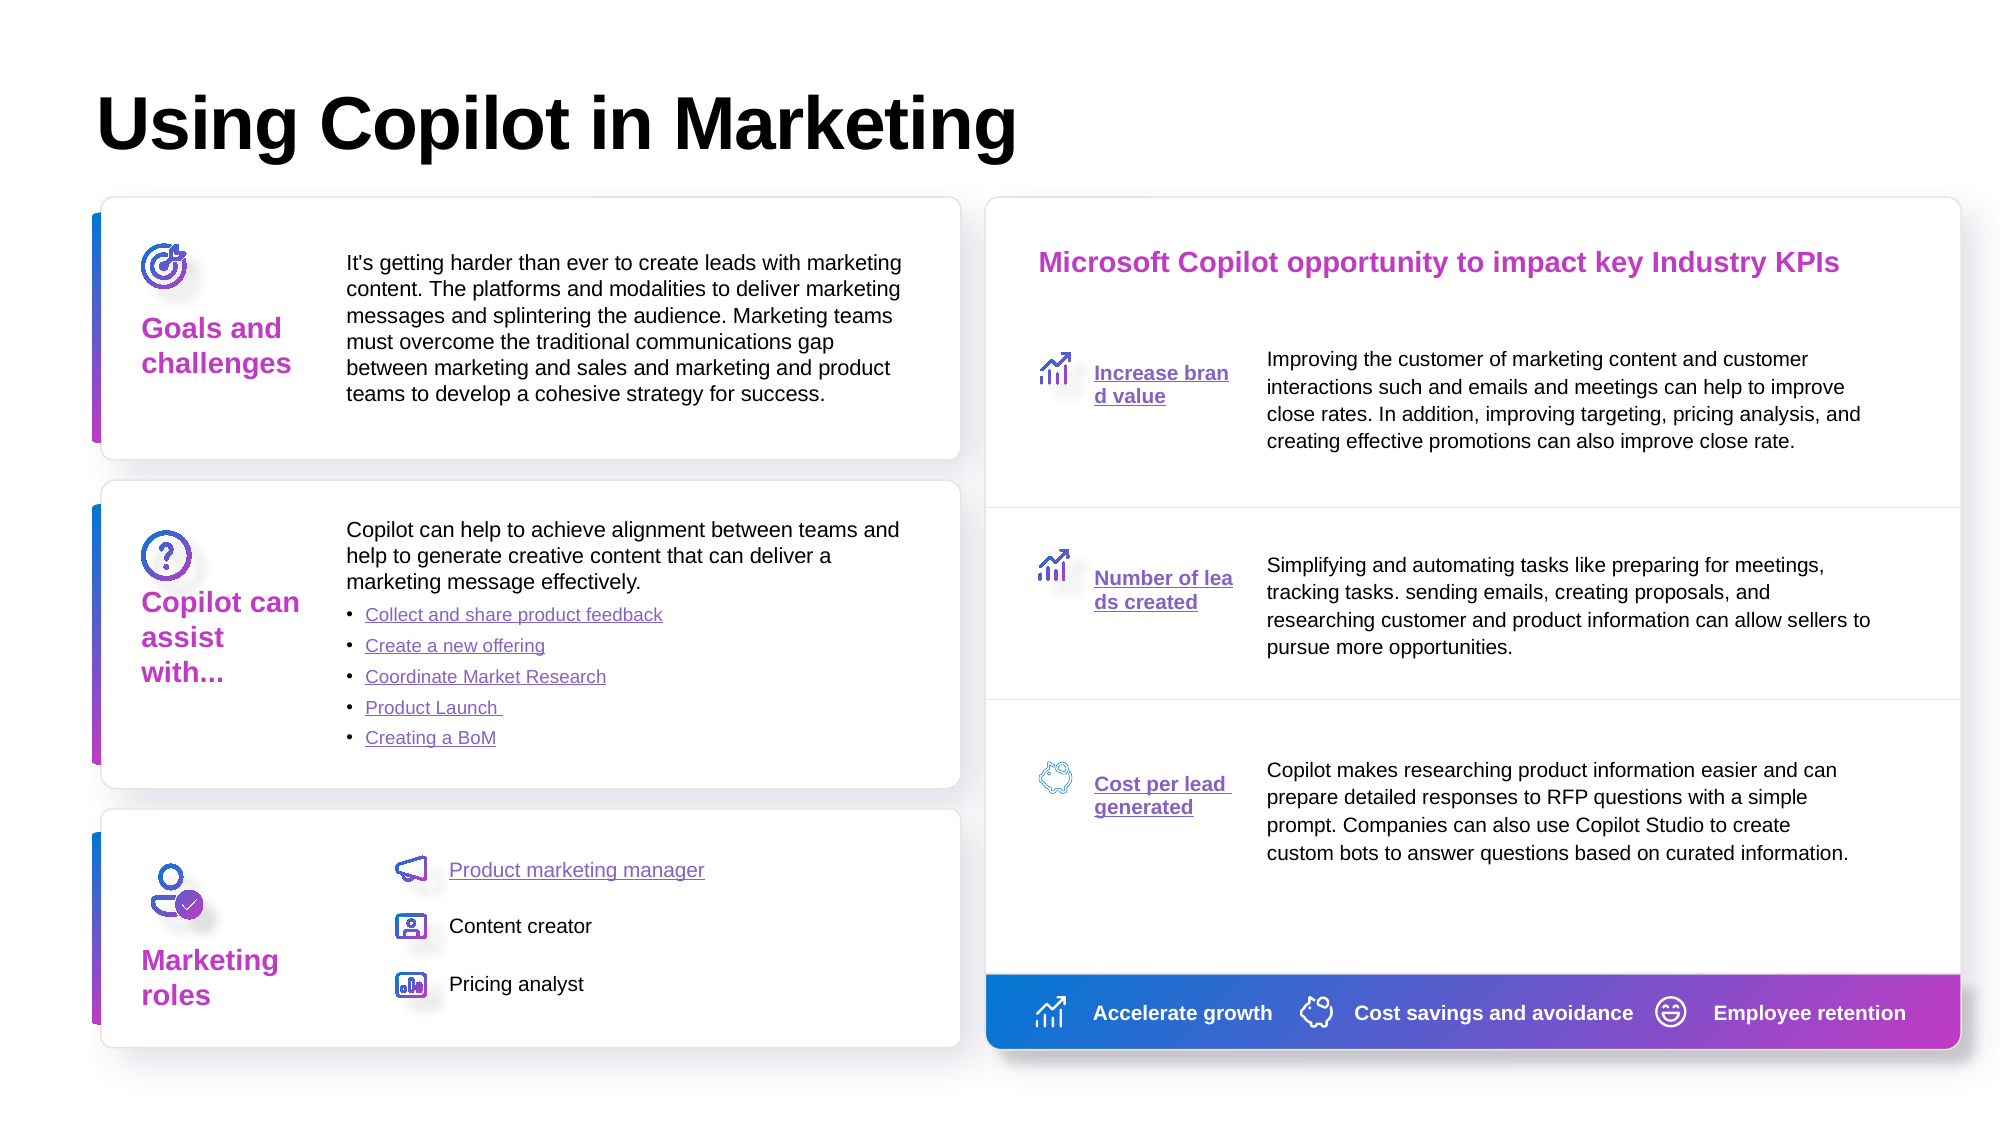

# Using Copilot in Marketing

Microsoft Copilot opportunity to impact key Industry KPIs

It's getting harder than ever to create leads with marketing content. The platforms and modalities to deliver marketing messages and splintering the audience. Marketing teams must overcome the traditional communications gap between marketing and sales and marketing and product teams to develop a cohesive strategy for success.
Goals and challenges
Increase brand value
Improving the customer of marketing content and customer interactions such and emails and meetings can help to improve close rates. In addition, improving targeting, pricing analysis, and creating effective promotions can also improve close rate.

Copilot can help to achieve alignment between teams and help to generate creative content that can deliver a marketing message effectively.
Collect and share product feedback
Create a new offering
Coordinate Market Research
Product Launch
Creating a BoM

Number of leads created
Simplifying and automating tasks like preparing for meetings, tracking tasks. sending emails, creating proposals, and researching customer and product information can allow sellers to pursue more opportunities.
Copilot can assist with...

Cost per lead generated
Copilot makes researching product information easier and can prepare detailed responses to RFP questions with a simple prompt. Companies can also use Copilot Studio to create custom bots to answer questions based on curated information.

Product marketing manager

Content creator
Marketing roles

Pricing analyst

Accelerate growth
Cost savings and avoidance
Employee retention